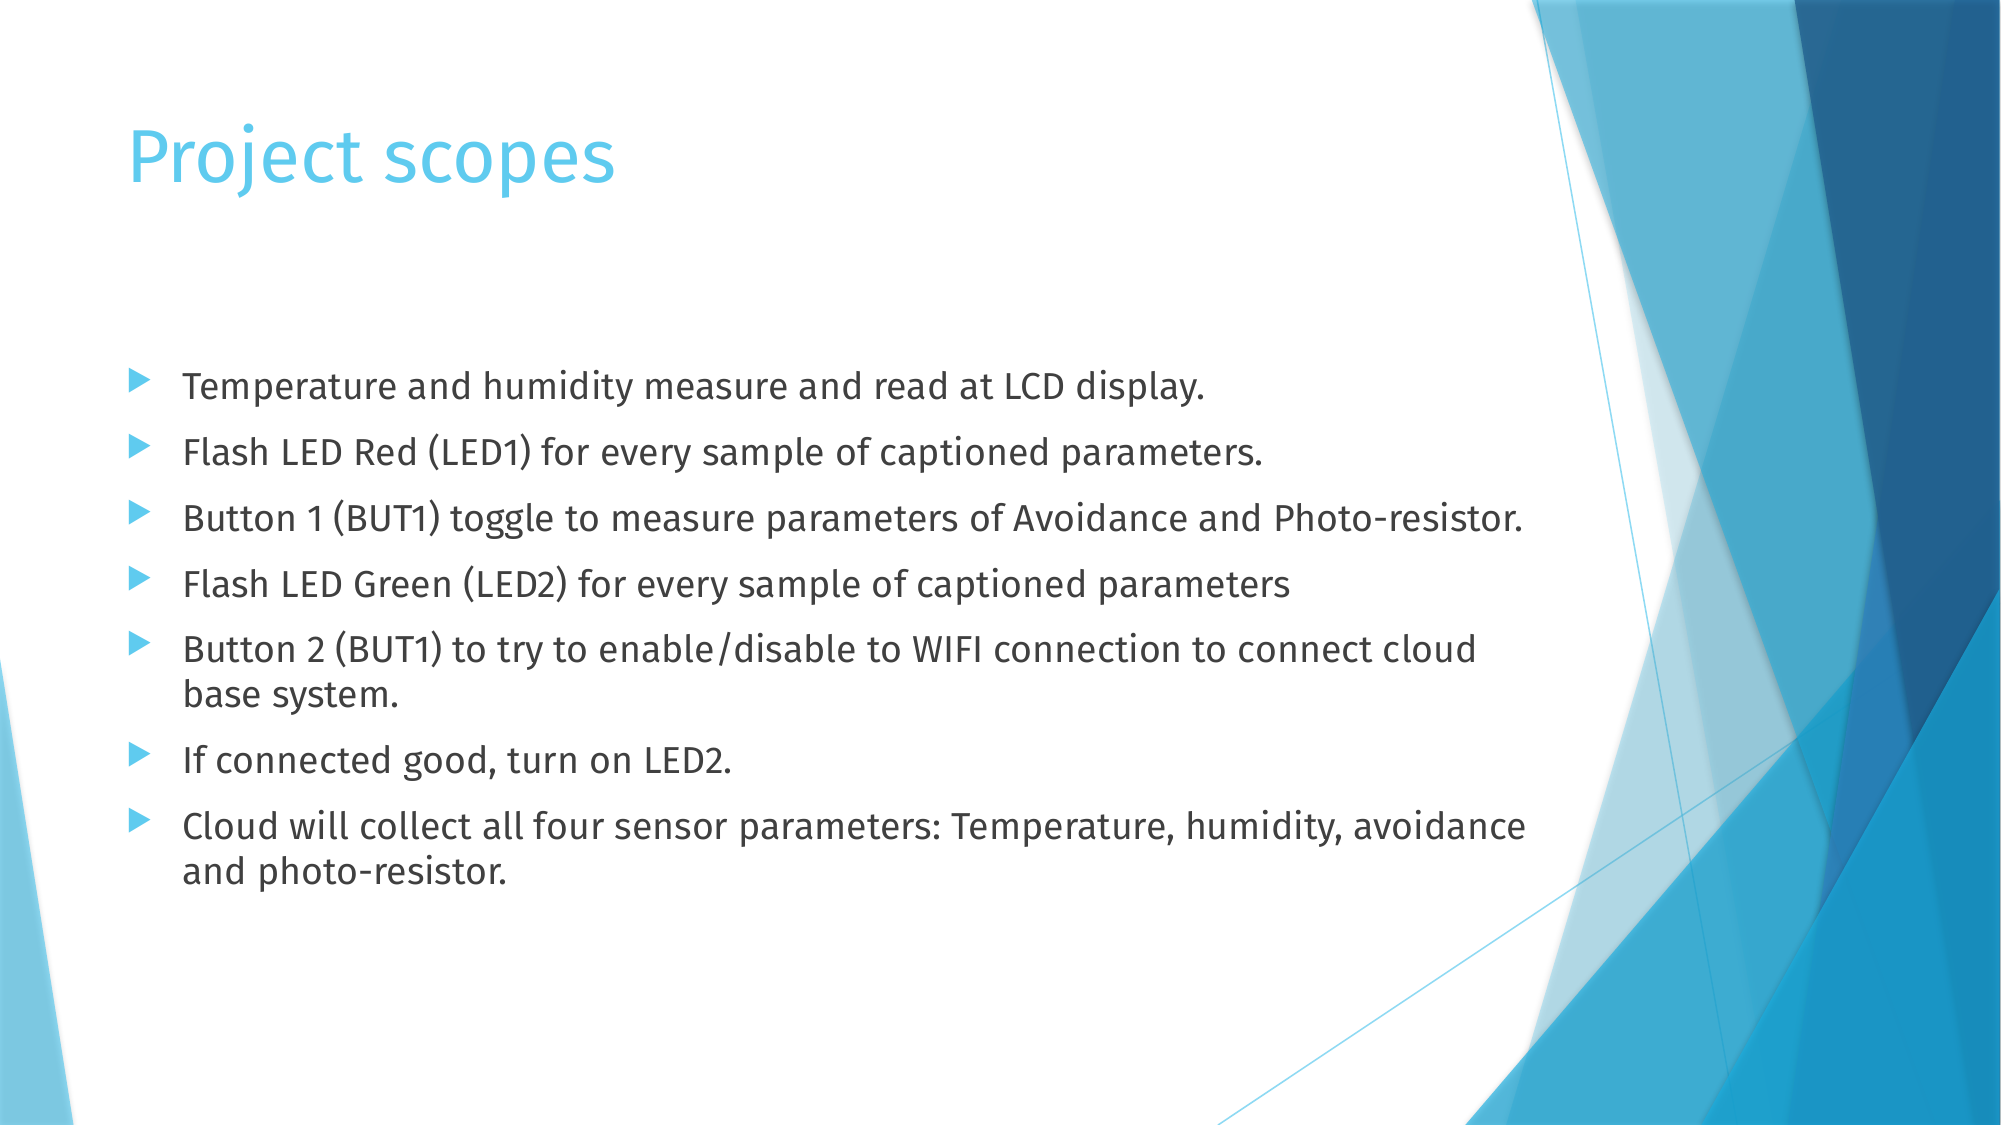

# Project scopes
Temperature and humidity measure and read at LCD display.
Flash LED Red (LED1) for every sample of captioned parameters.
Button 1 (BUT1) toggle to measure parameters of Avoidance and Photo-resistor.
Flash LED Green (LED2) for every sample of captioned parameters
Button 2 (BUT1) to try to enable/disable to WIFI connection to connect cloud base system.
If connected good, turn on LED2.
Cloud will collect all four sensor parameters: Temperature, humidity, avoidance and photo-resistor.